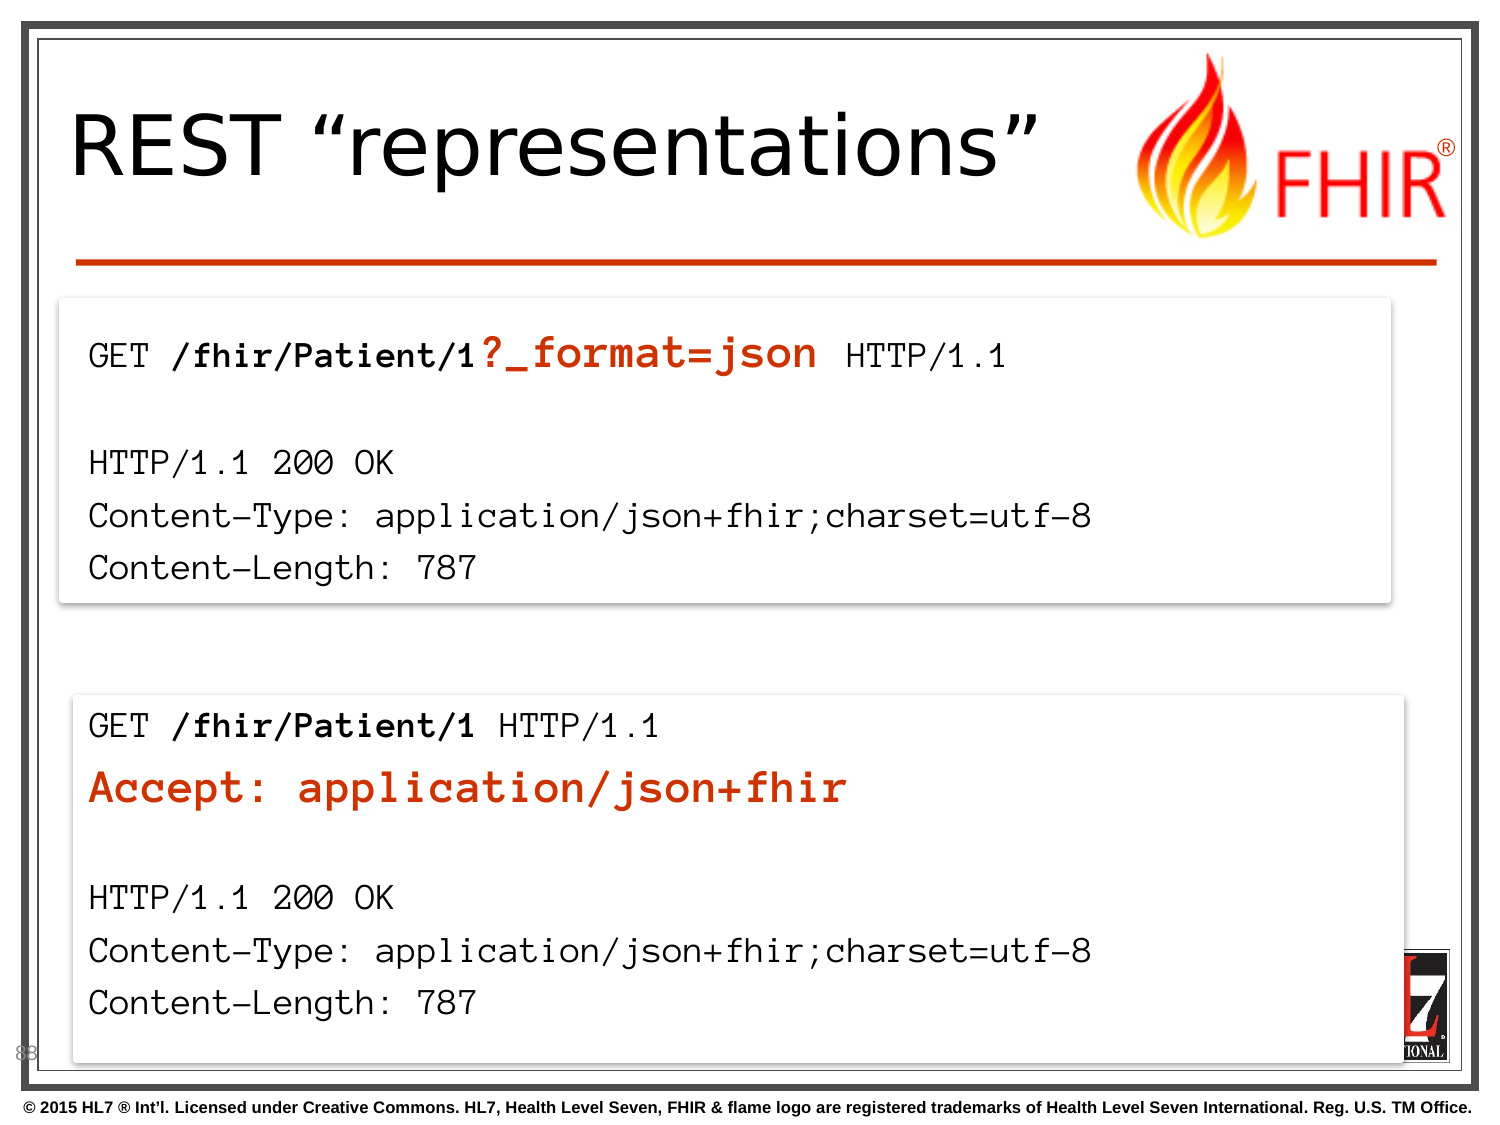

# REST “representations”

GET /fhir/Patient/1?_format=json HTTP/1.1

HTTP/1.1 200 OK
Content-Type: application/json+fhir;charset=utf-8
Content-Length: 787

GET /fhir/Patient/1 HTTP/1.1
Accept: application/json+fhir

HTTP/1.1 200 OK
Content-Type: application/json+fhir;charset=utf-8
Content-Length: 787

88